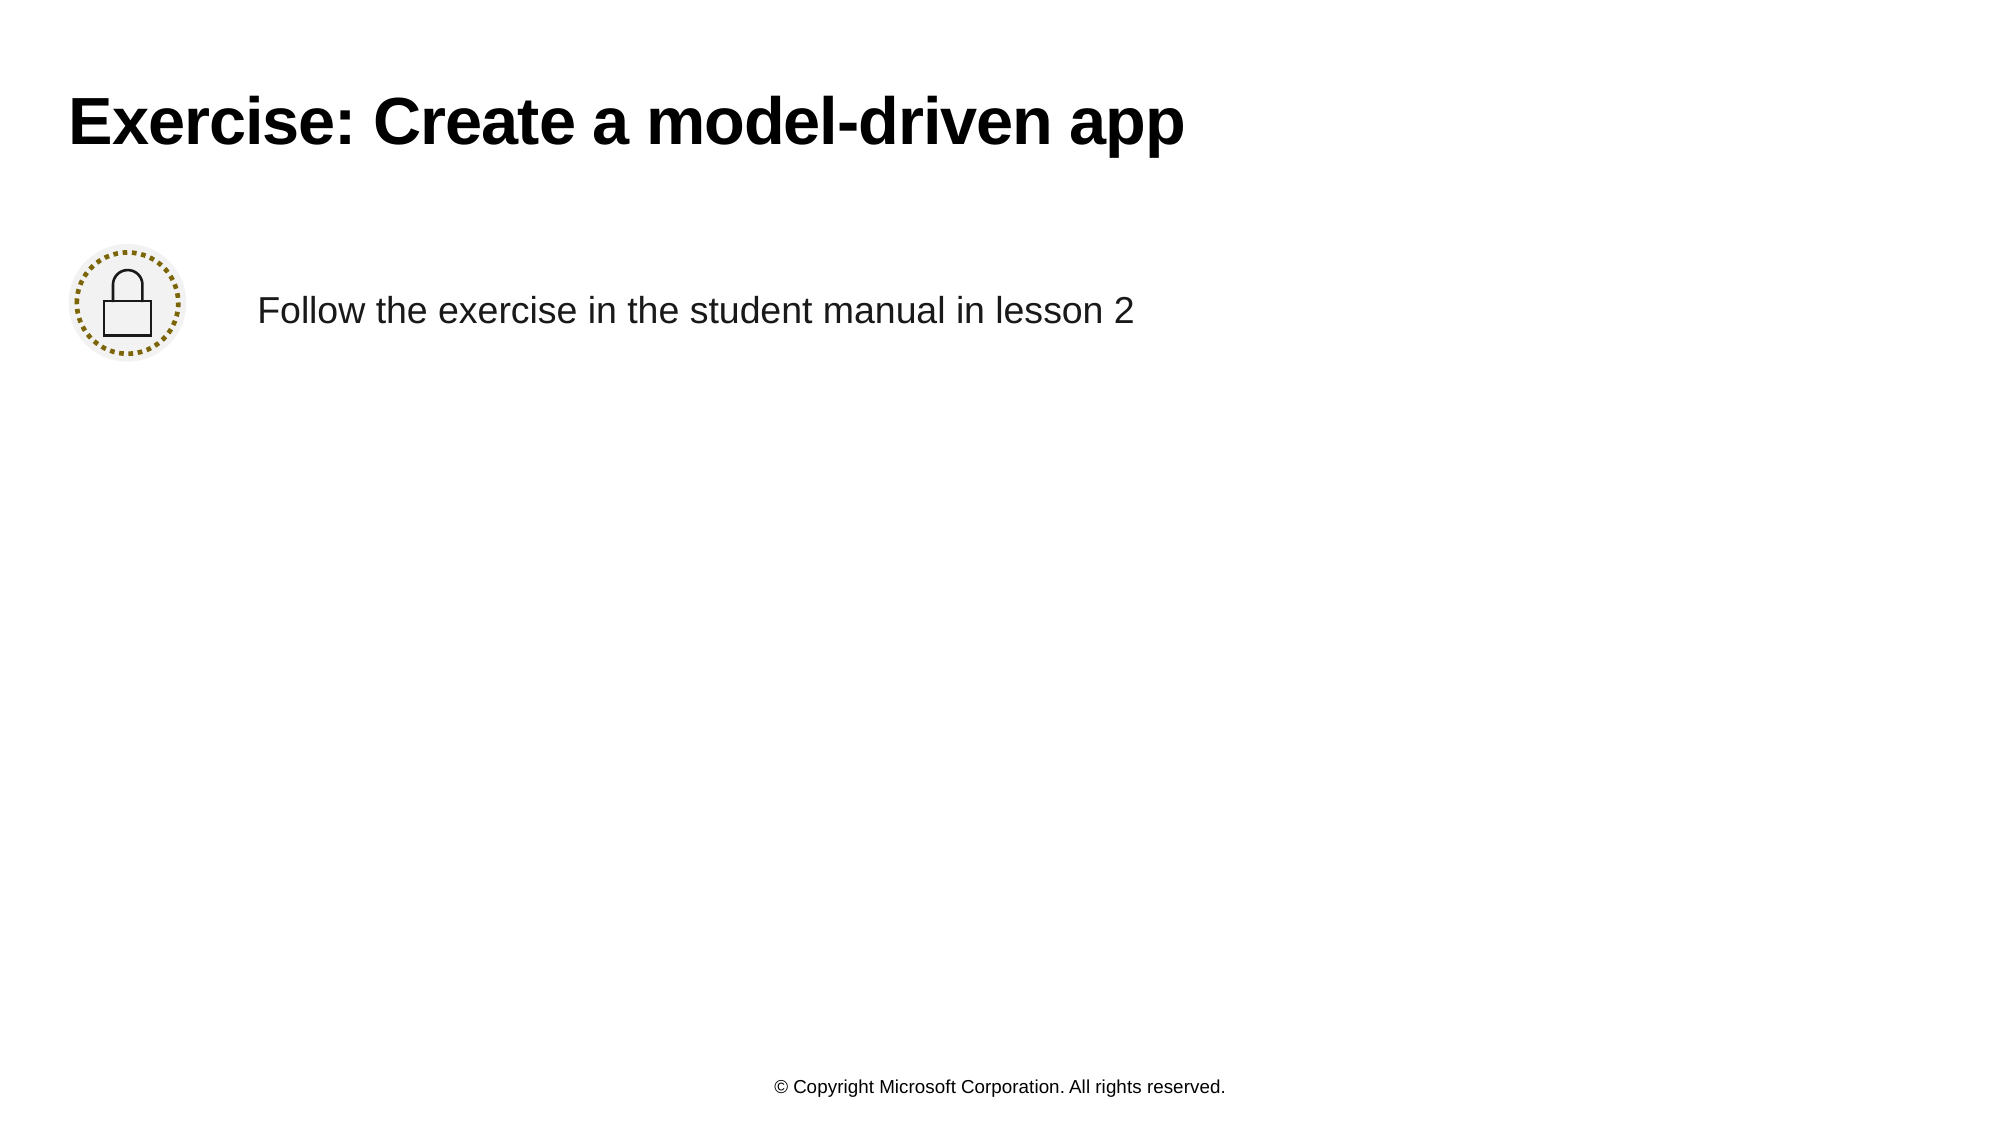

# Exercise: Create a model-driven app
Follow the exercise in the student manual in lesson 2